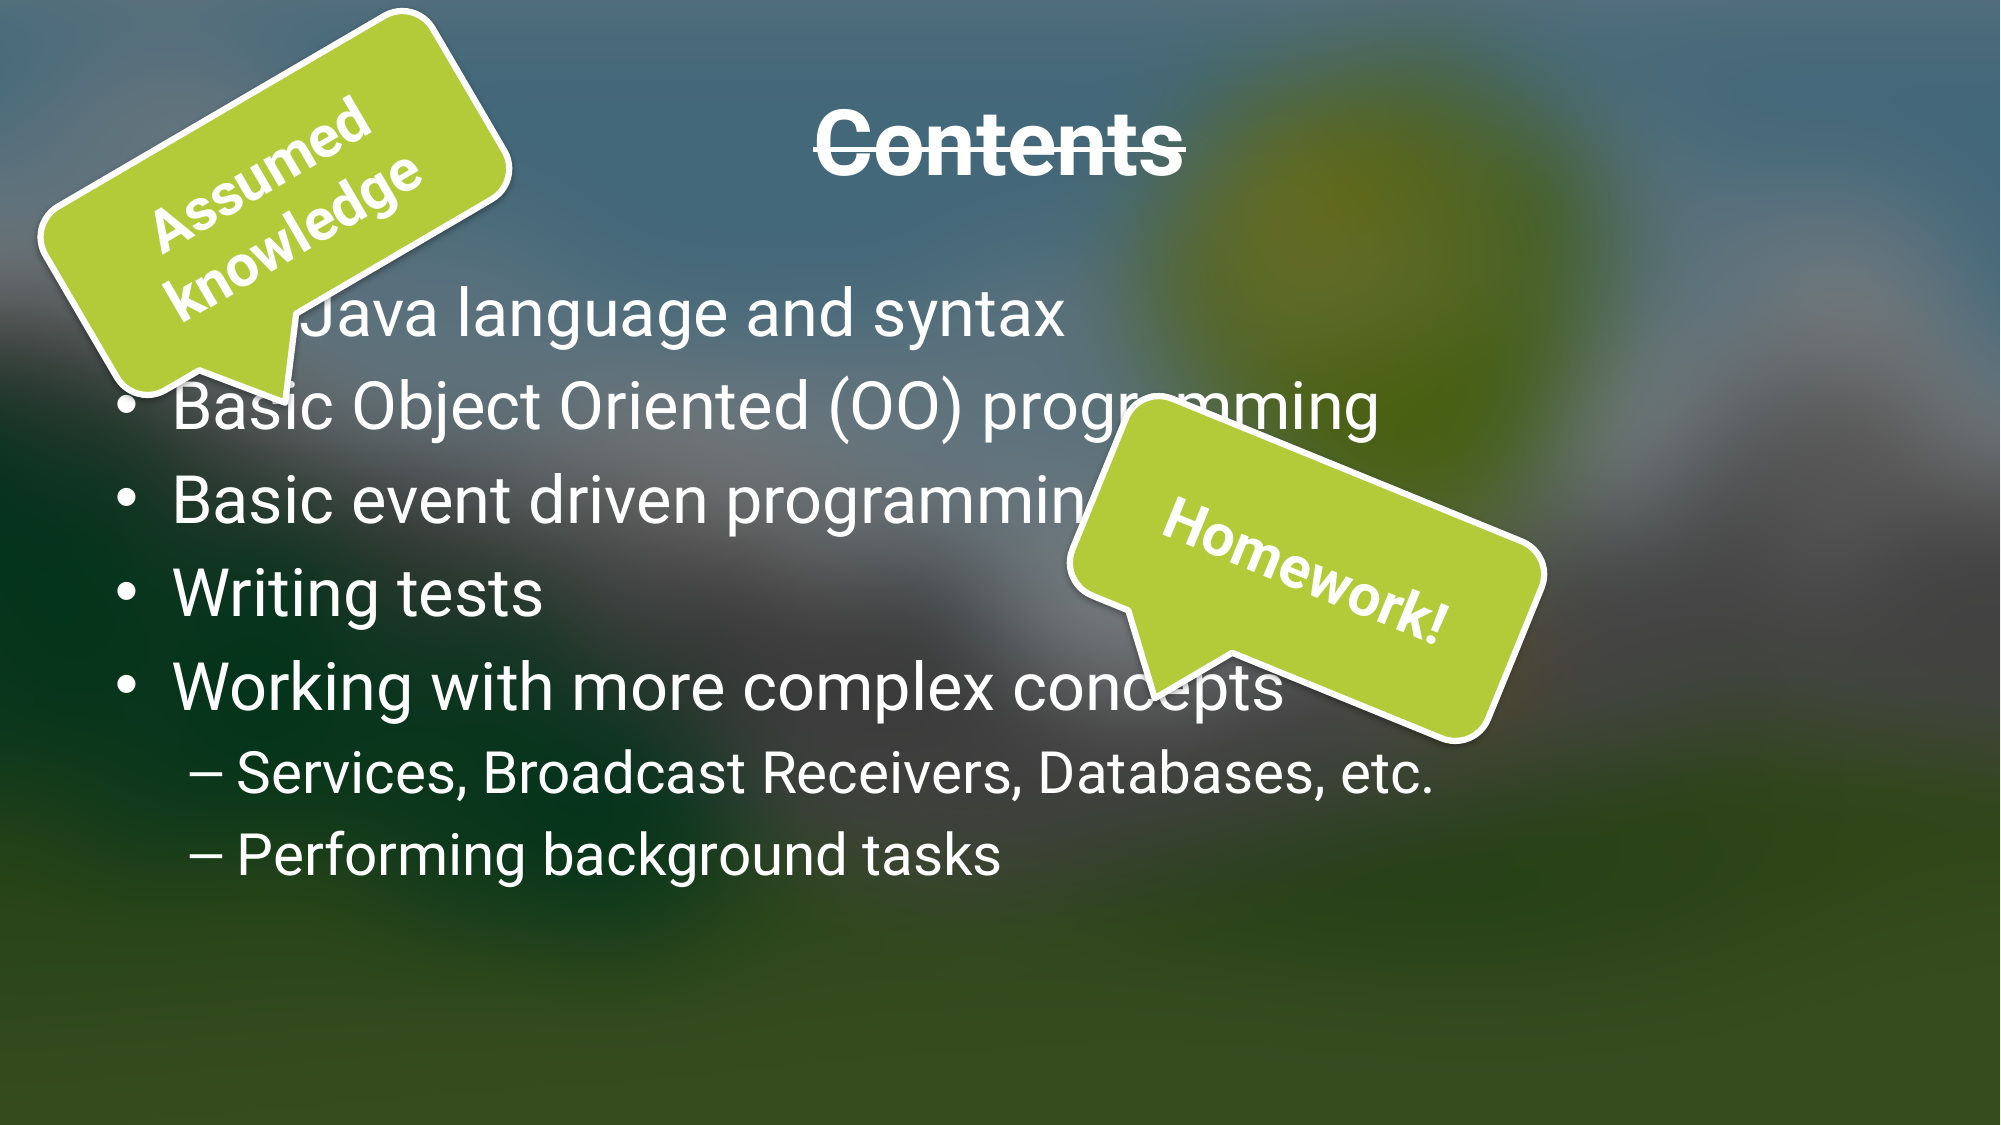

# Contents
Assumed knowledge
The Java language and syntax
Basic Object Oriented (OO) programming
Basic event driven programming
Writing tests
Working with more complex concepts
Services, Broadcast Receivers, Databases, etc.
Performing background tasks
Homework!